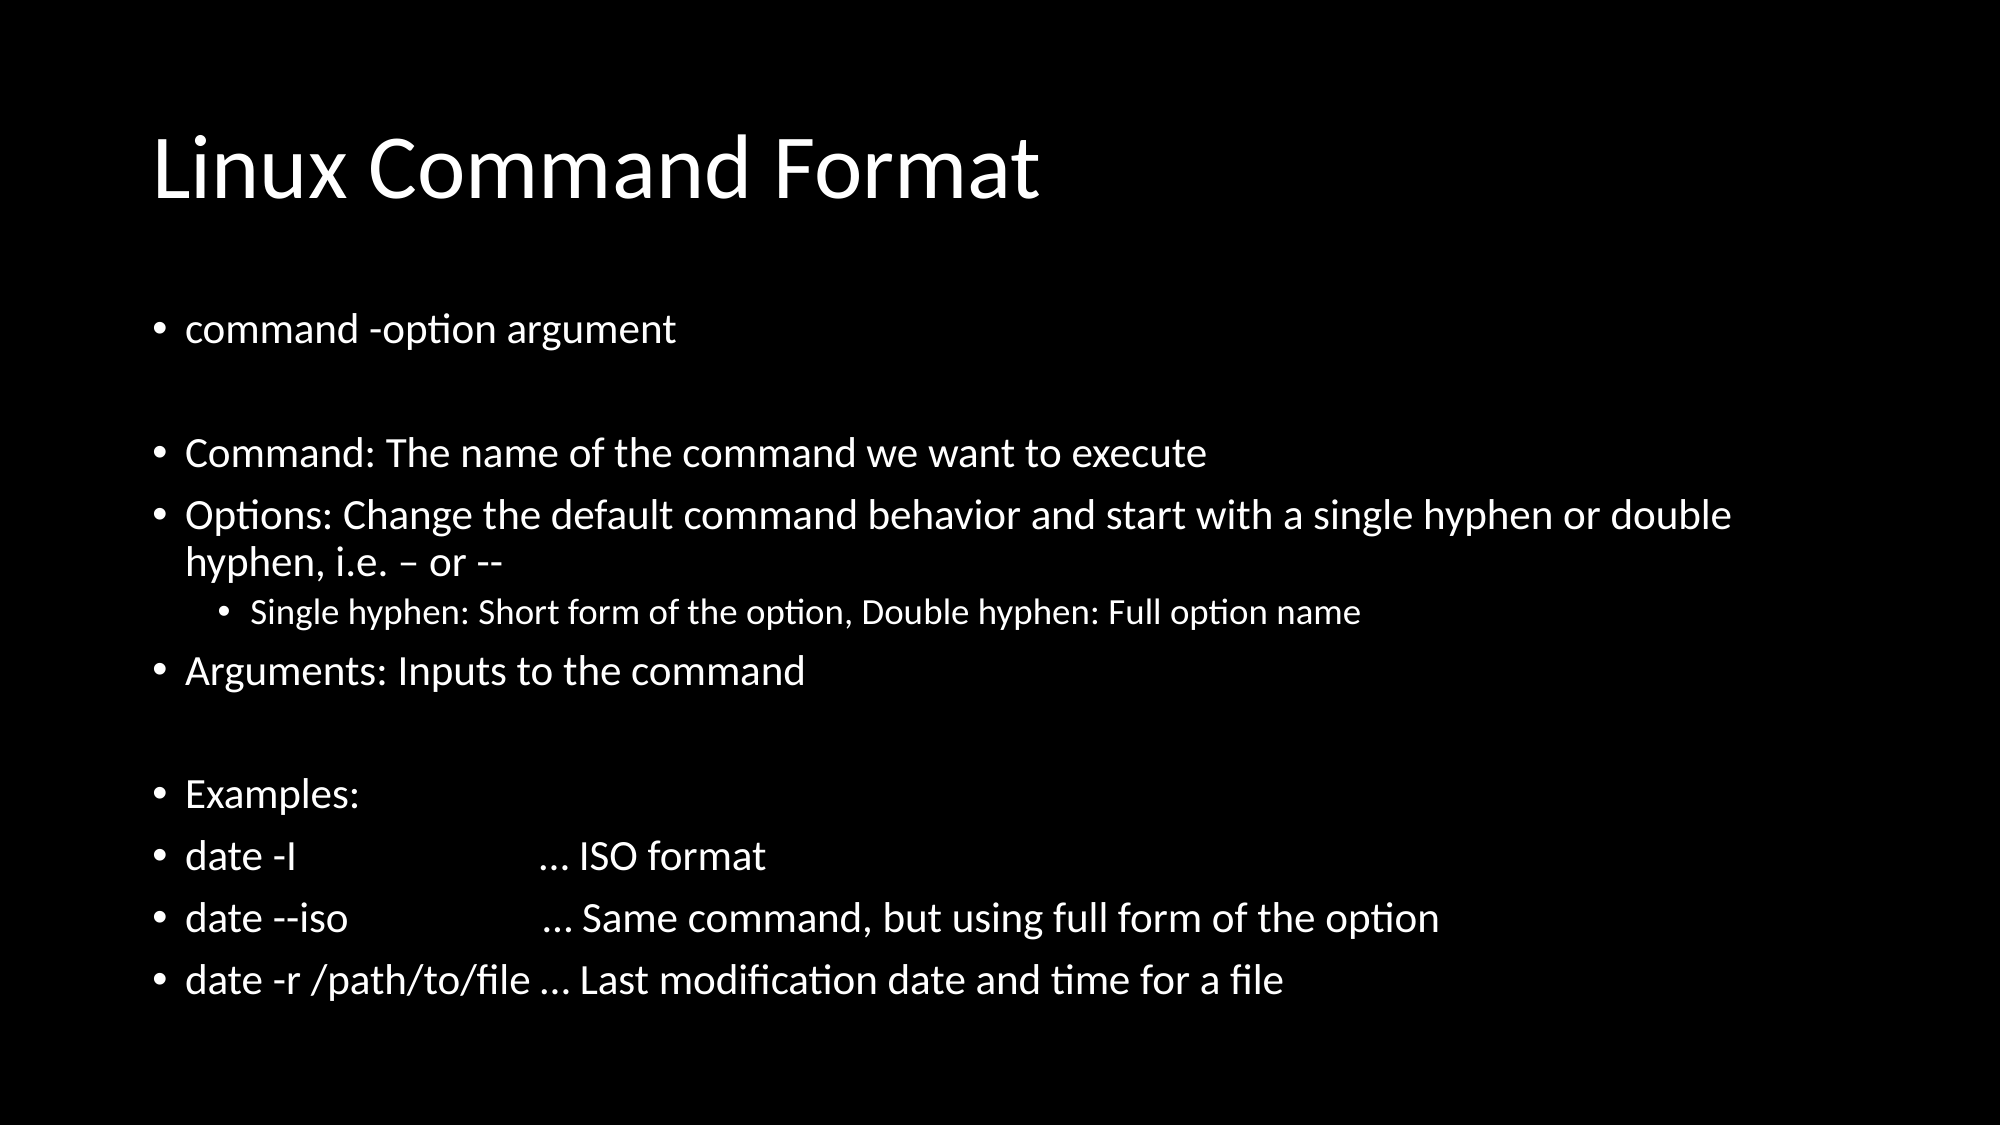

# Linux Command Format
command -option argument

Command: The name of the command we want to execute
Options: Change the default command behavior and start with a single hyphen or double hyphen, i.e. – or --
Single hyphen: Short form of the option, Double hyphen: Full option name
Arguments: Inputs to the command

Examples:
date -I                         … ISO format
date --iso                    … Same command, but using full form of the option
date -r /path/to/file … Last modification date and time for a file